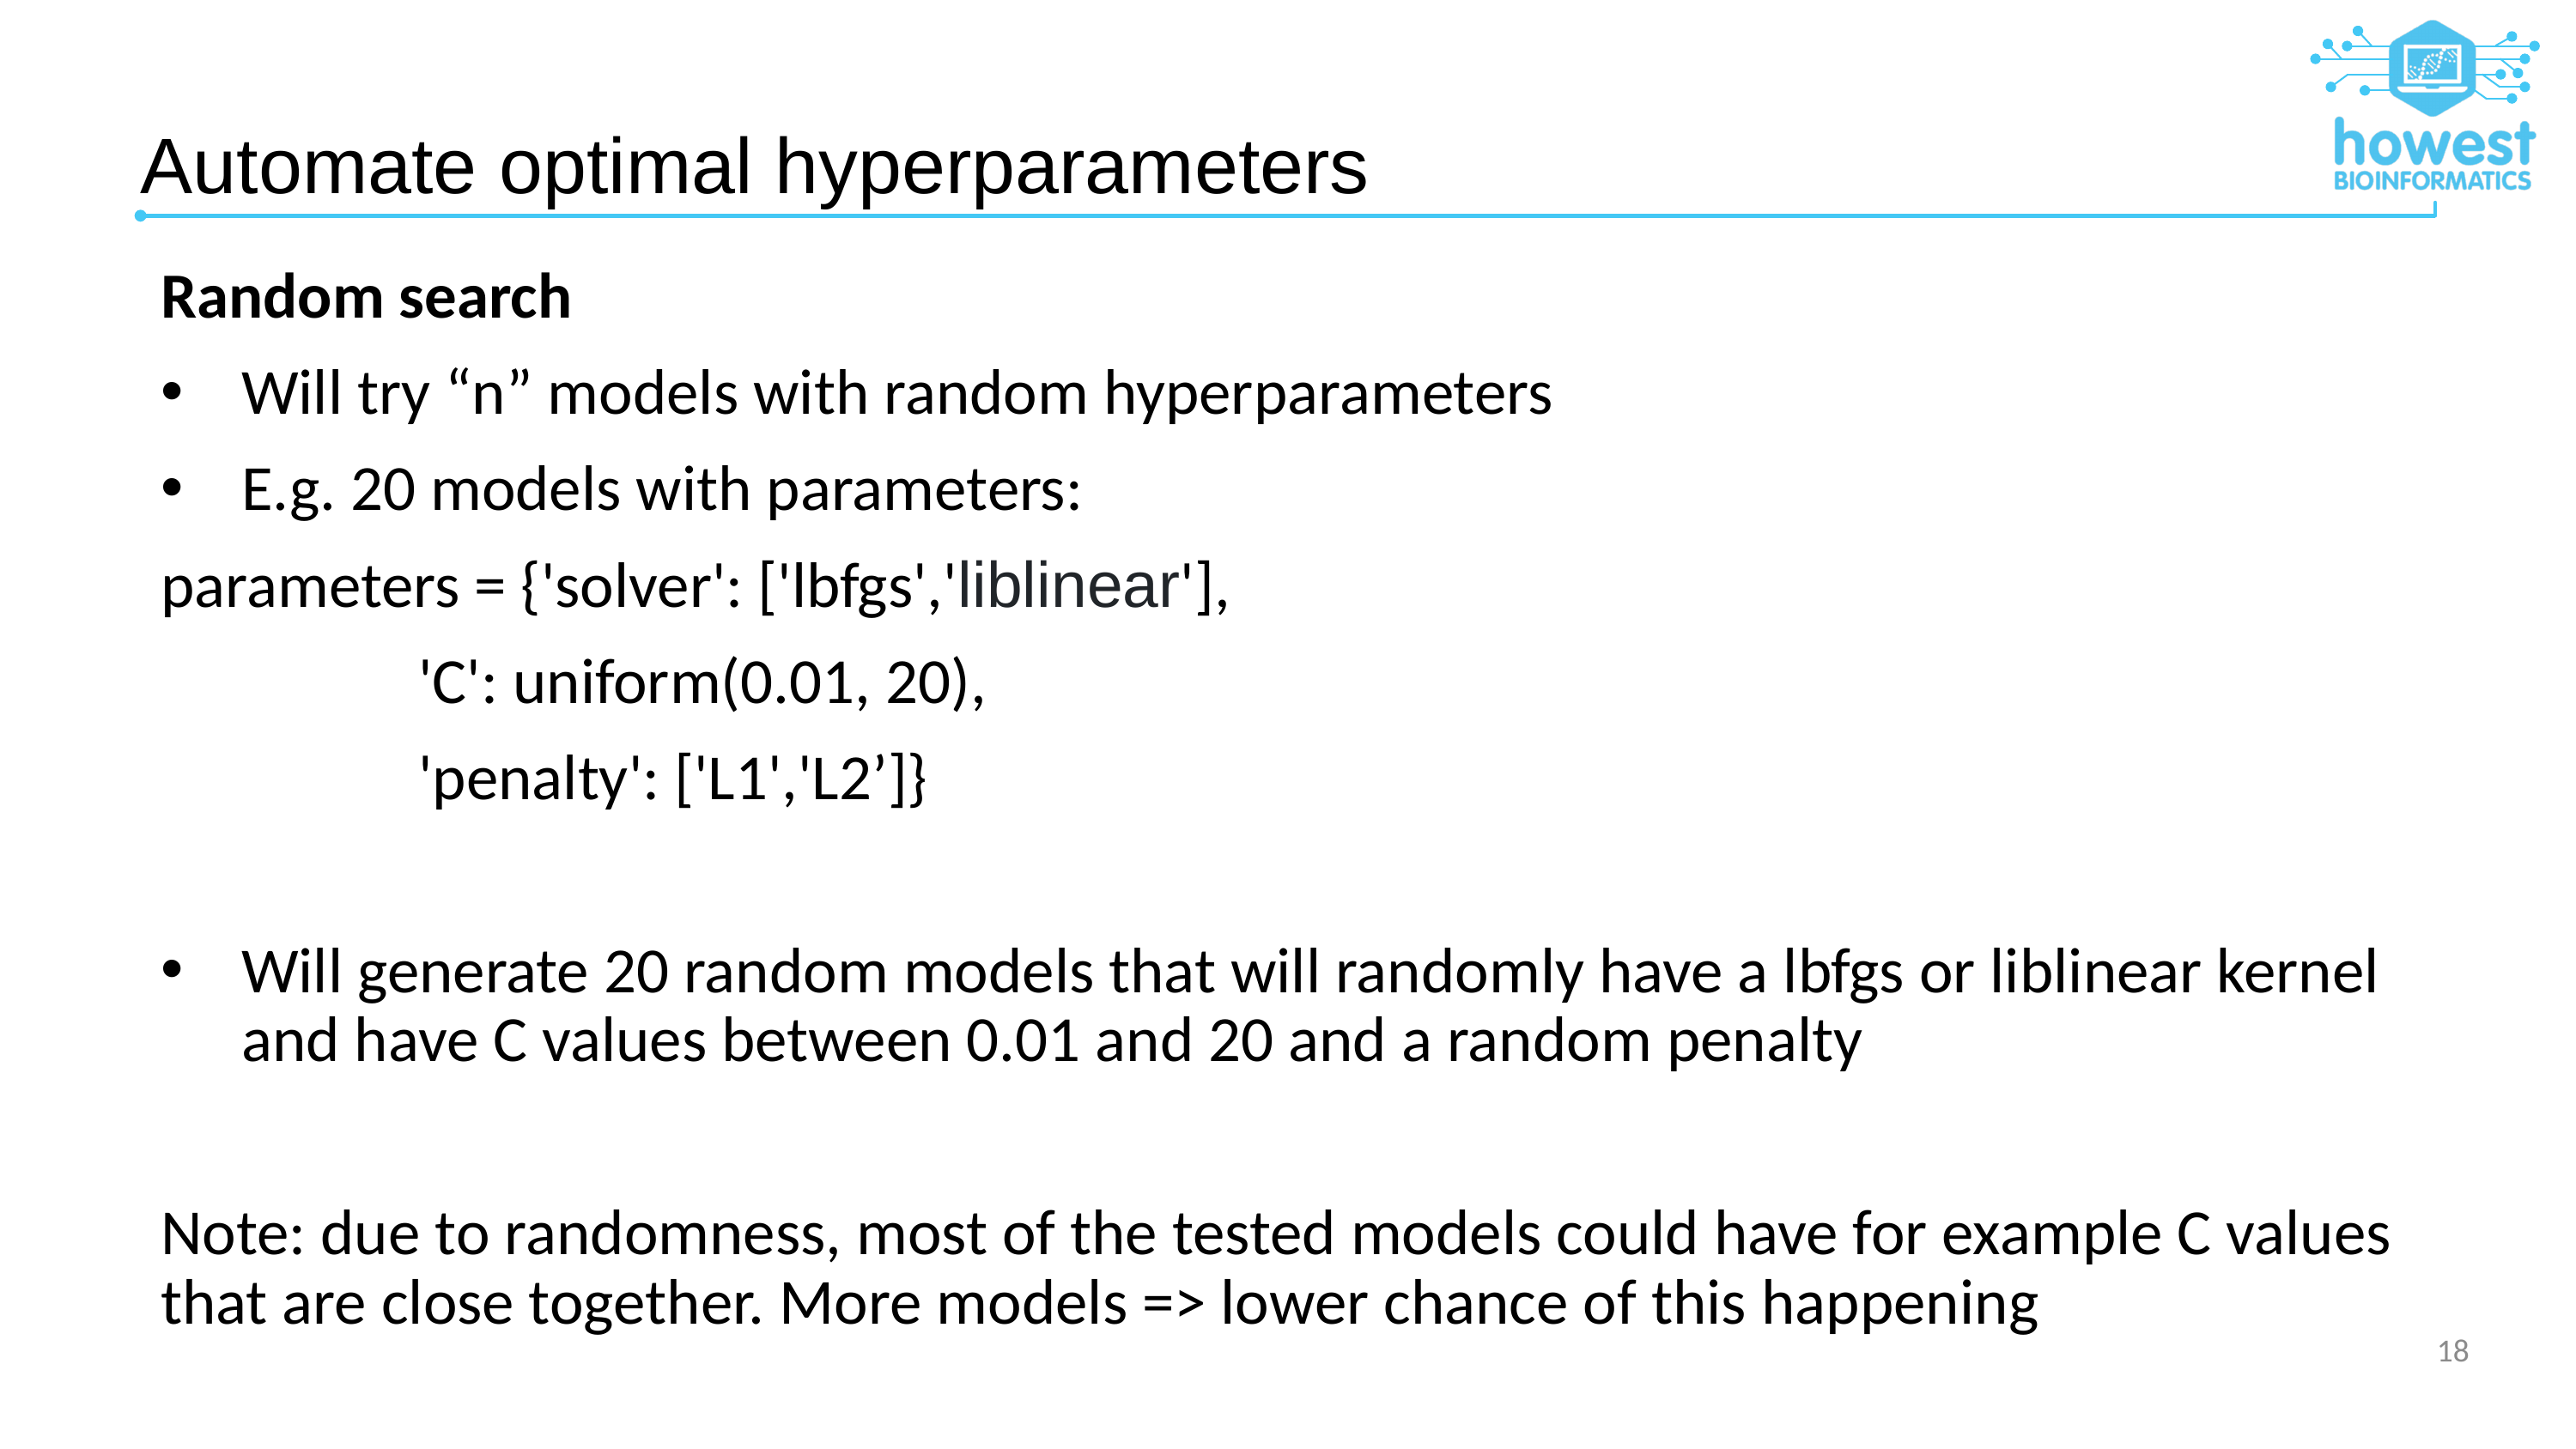

# Automate optimal hyperparameters
Random search
Will try “n” models with random hyperparameters
E.g. 20 models with parameters:
parameters = {'solver': ['lbfgs','liblinear'],
              	'C': uniform(0.01, 20),
		'penalty': ['L1','L2’]}

Will generate 20 random models that will randomly have a lbfgs or liblinear kernel and have C values between 0.01 and 20 and a random penalty

Note: due to randomness, most of the tested models could have for example C values that are close together. More models => lower chance of this happening

18